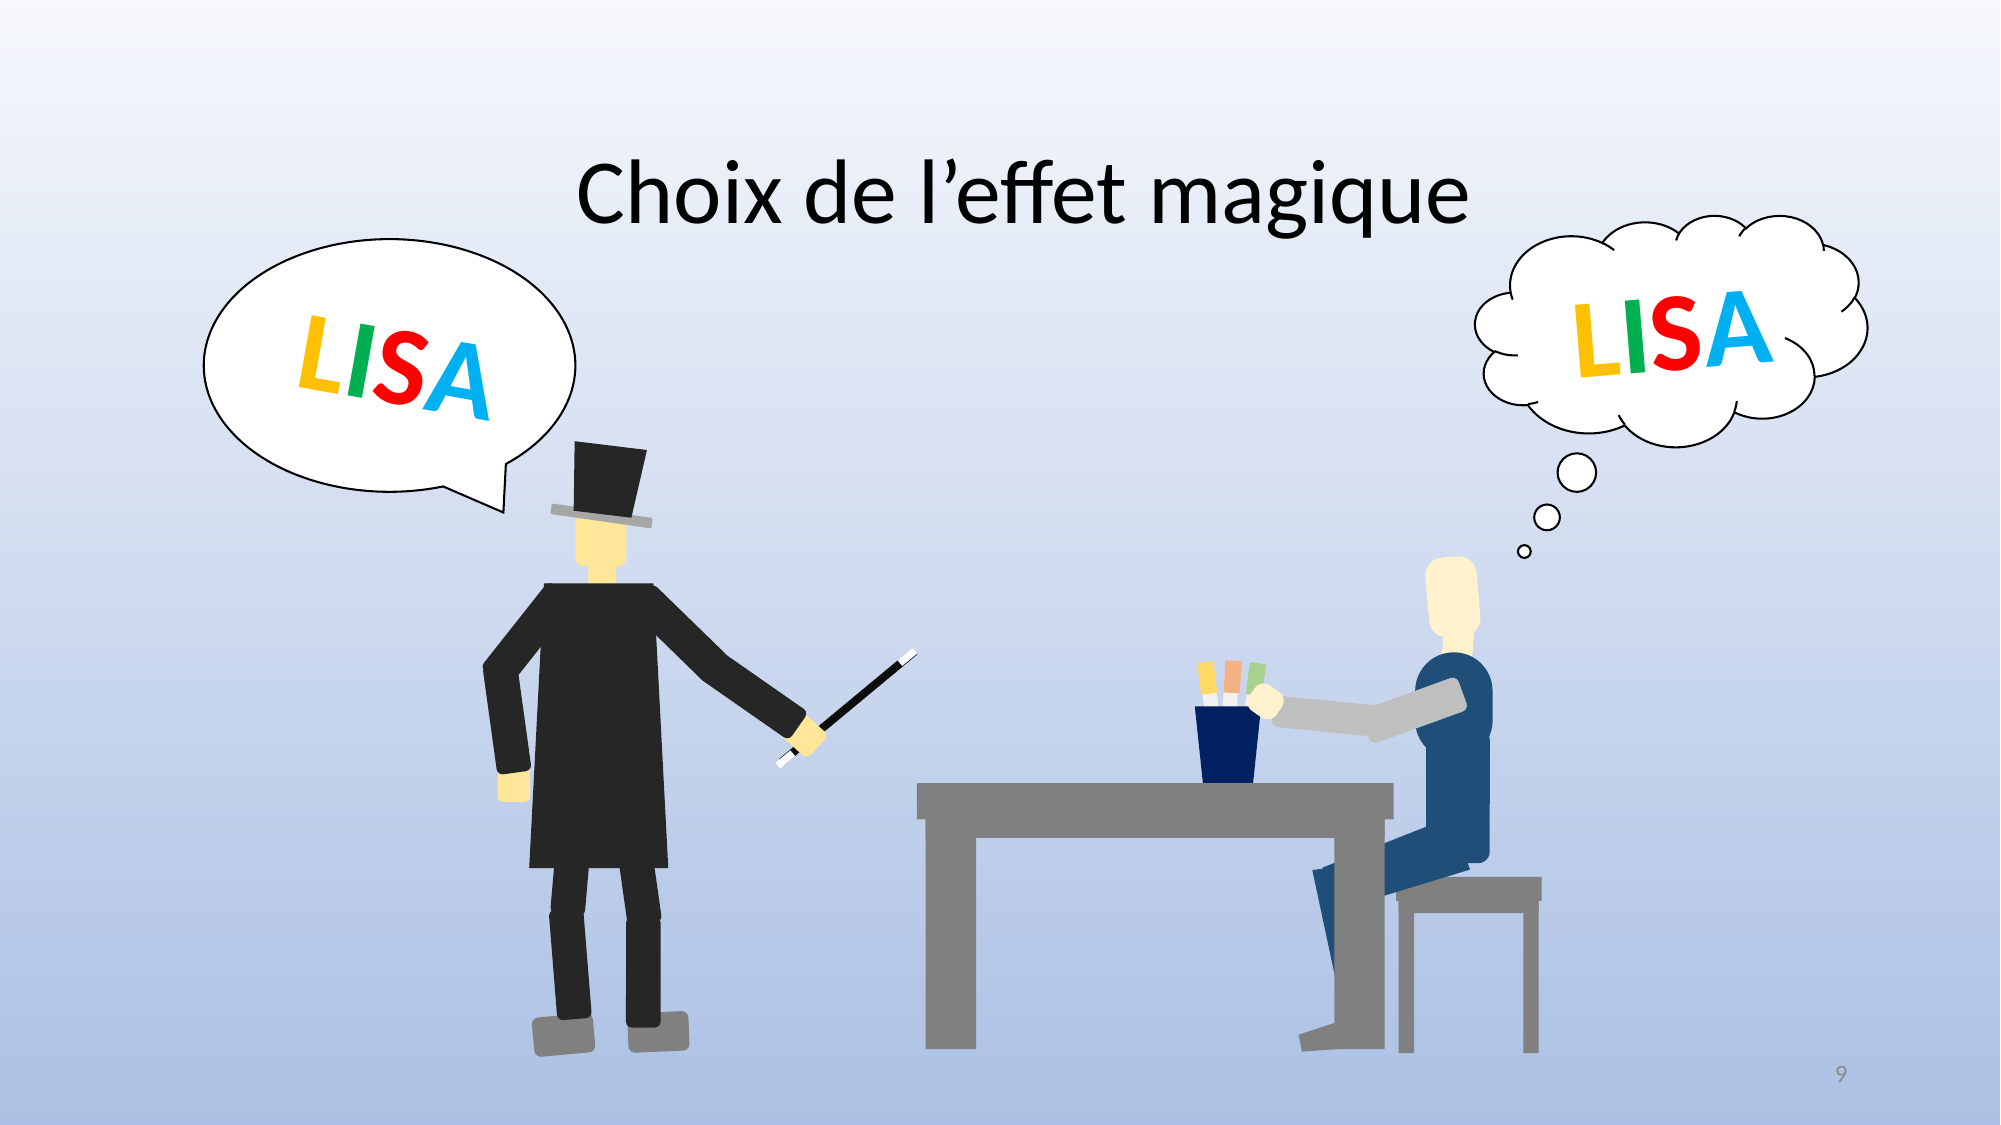

Choix de l’effet magique

LISA
LISA

9